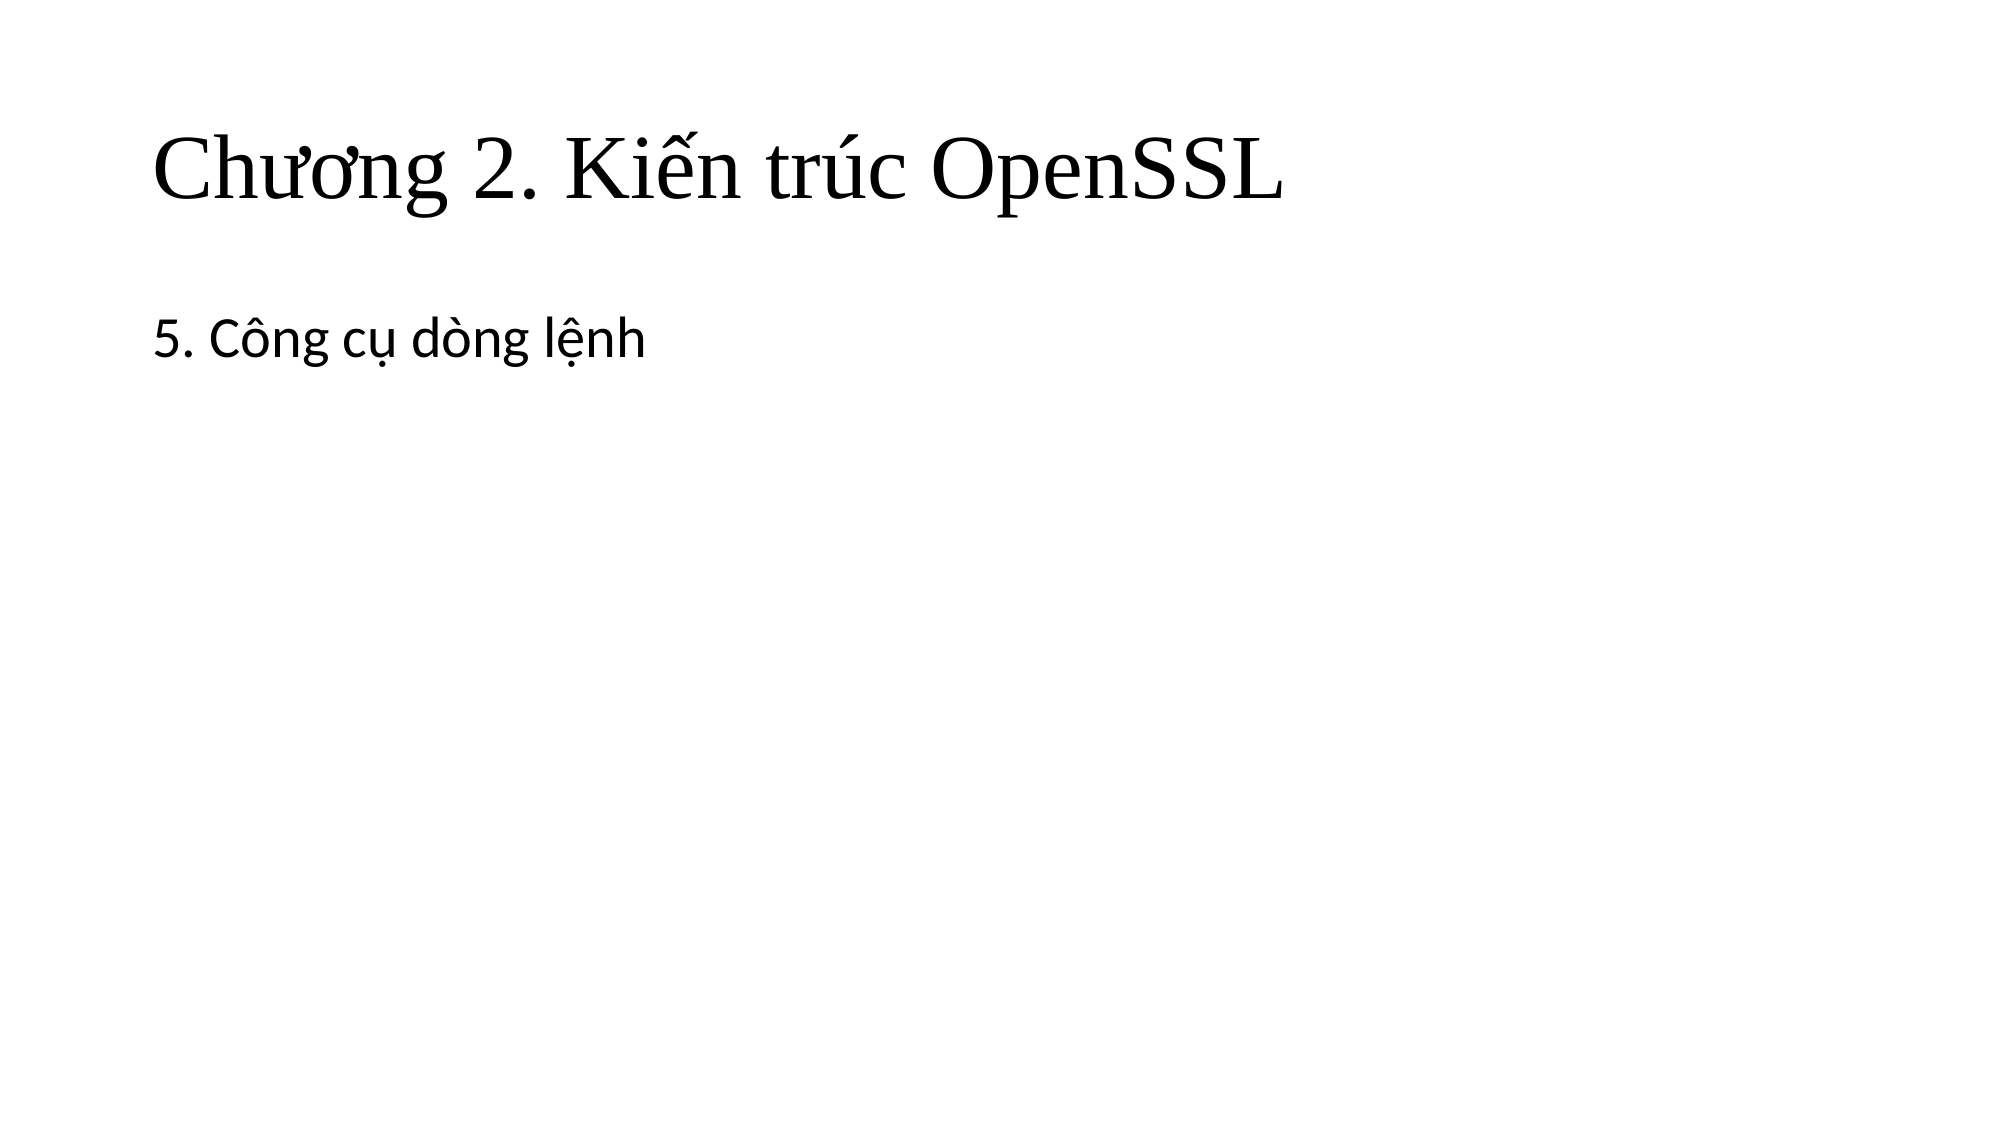

# Chương 2. Kiến trúc OpenSSL
5. Công cụ dòng lệnh